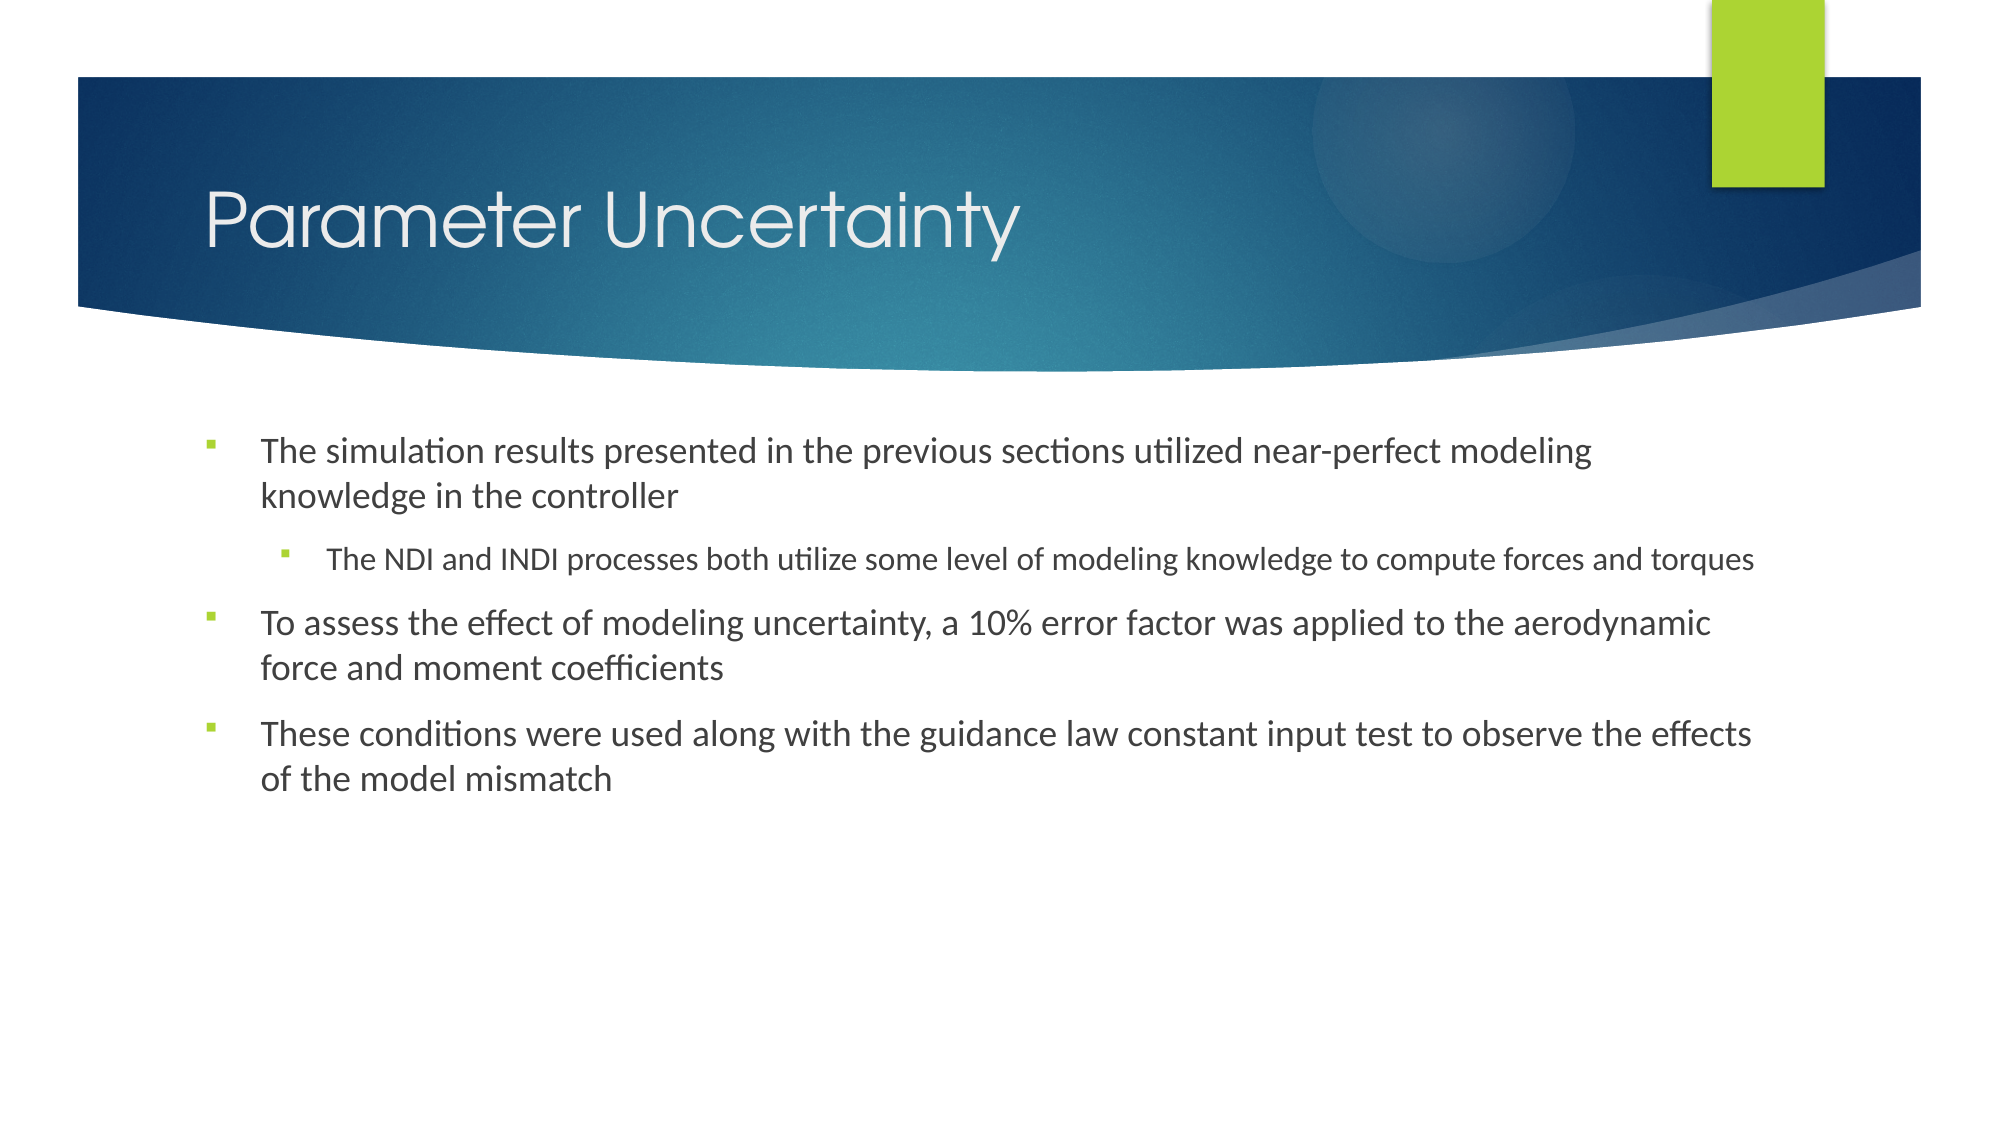

# Parameter Uncertainty
The simulation results presented in the previous sections utilized near-perfect modeling knowledge in the controller
The NDI and INDI processes both utilize some level of modeling knowledge to compute forces and torques
To assess the effect of modeling uncertainty, a 10% error factor was applied to the aerodynamic force and moment coefficients
These conditions were used along with the guidance law constant input test to observe the effects of the model mismatch